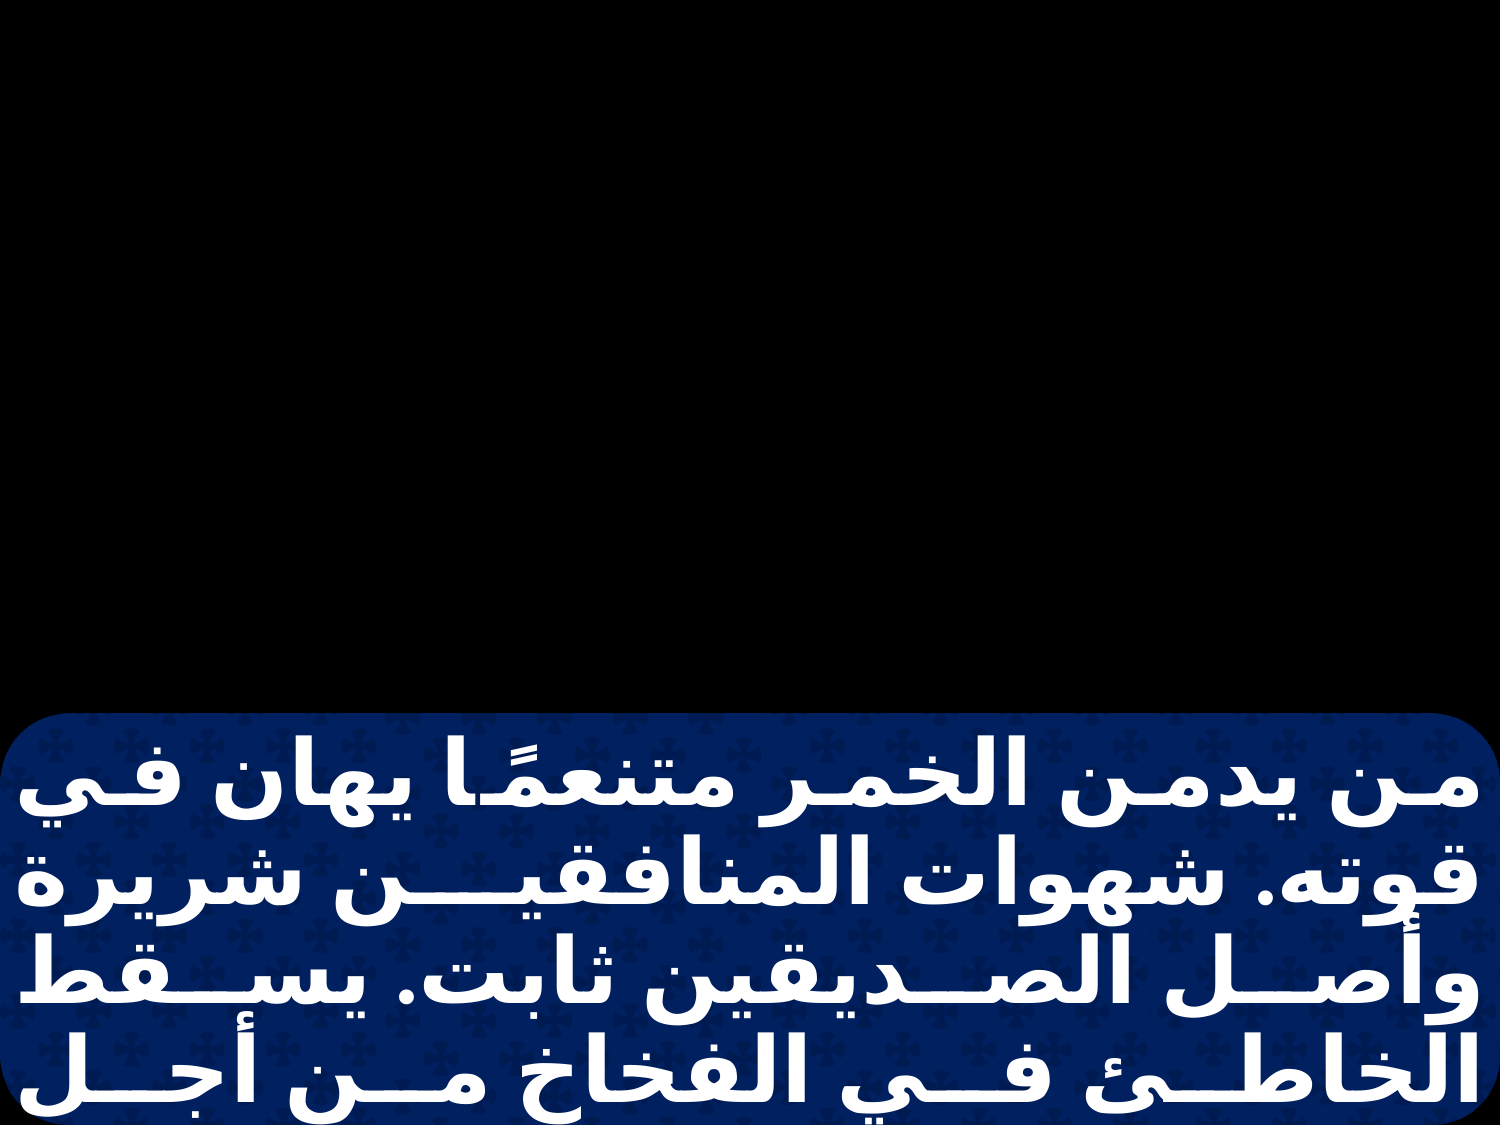

من يدمن الخمر متنعمًا يهان في قوته. شهوات المنافقين شريرة وأصل الصديقين ثابت. يسقط الخاطئ في الفخاخ من أجل معصية شفتيه ويفلت الصديق منها. من يتبصر حسنًا يرحم. من يزاحم